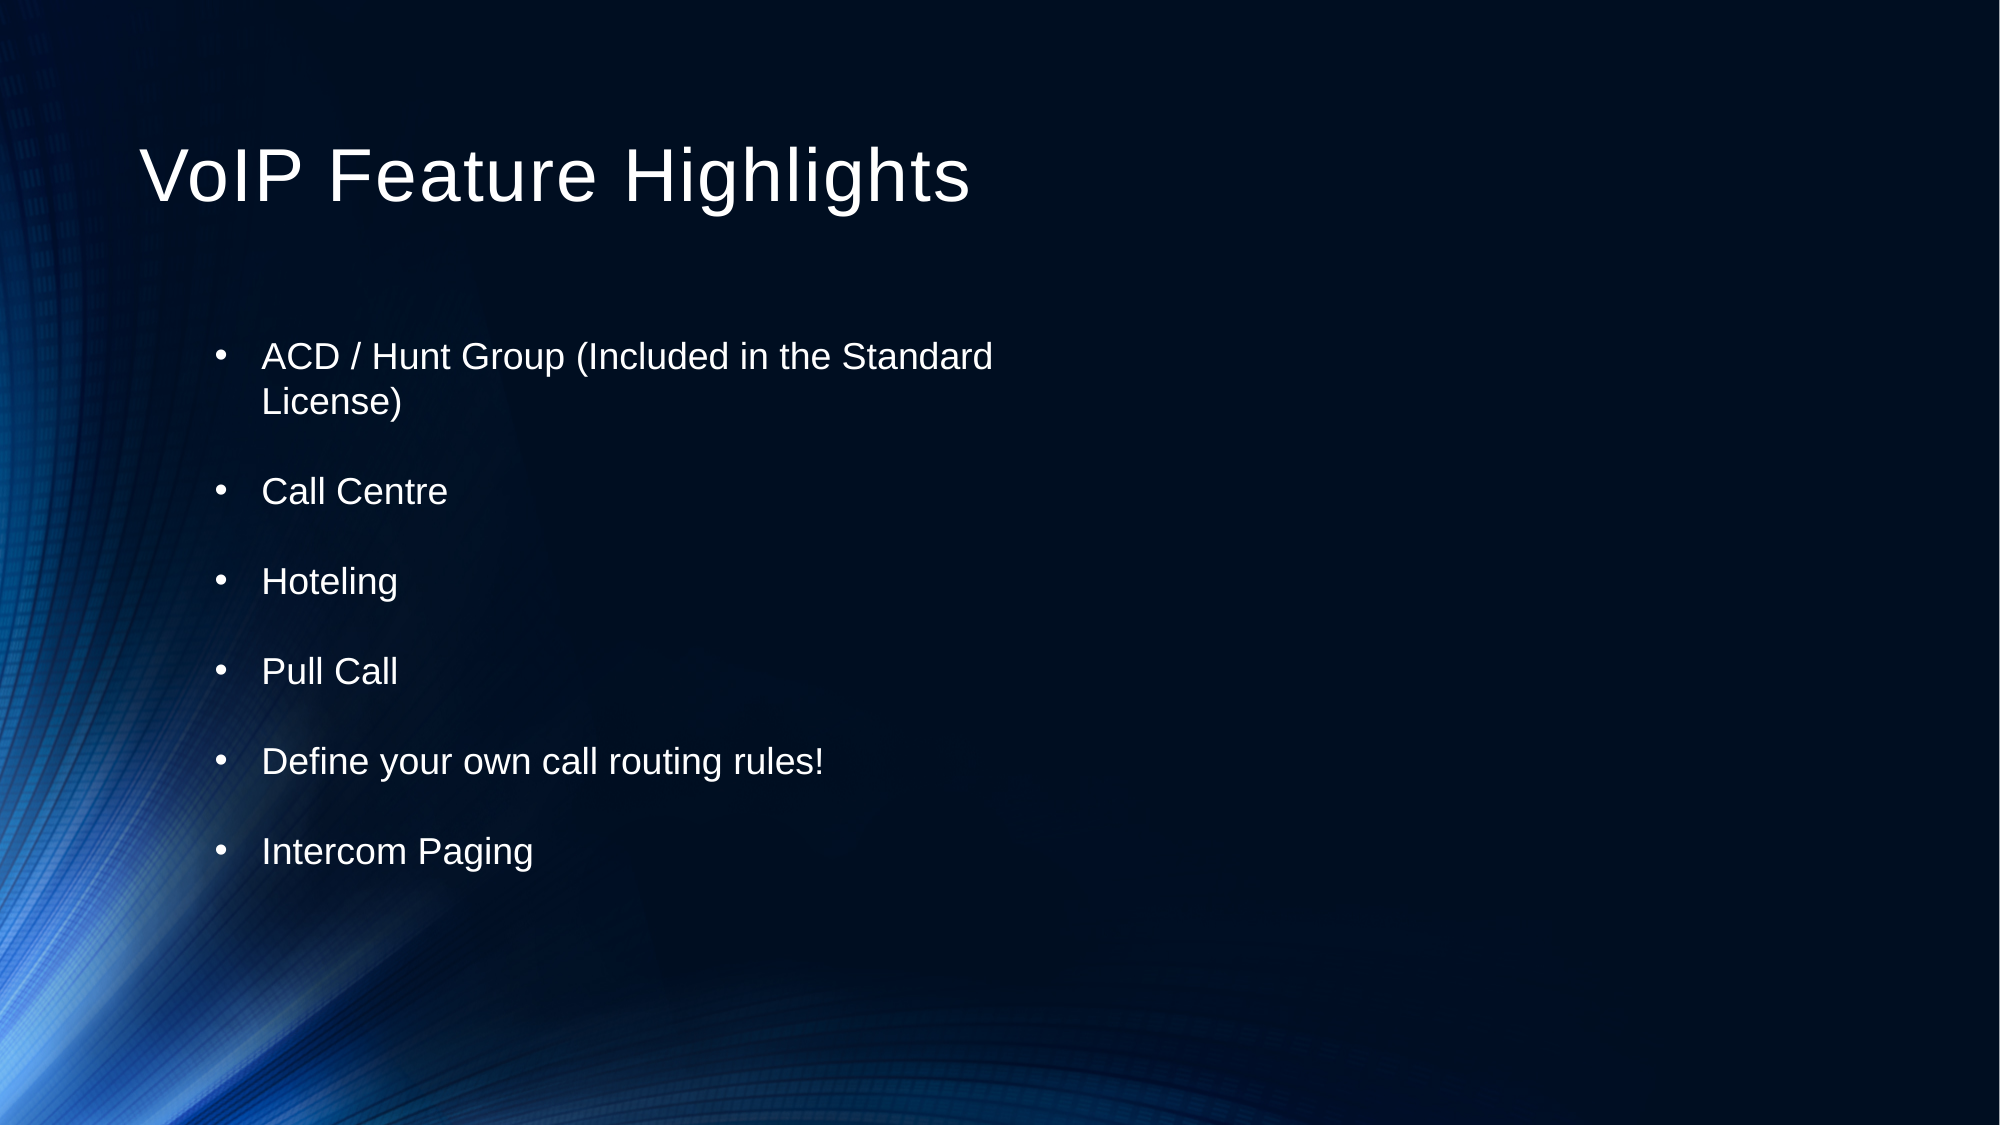

# VoIP Feature Highlights
ACD / Hunt Group (Included in the Standard License)

Call Centre

Hoteling

Pull Call

Define your own call routing rules!

Intercom Paging